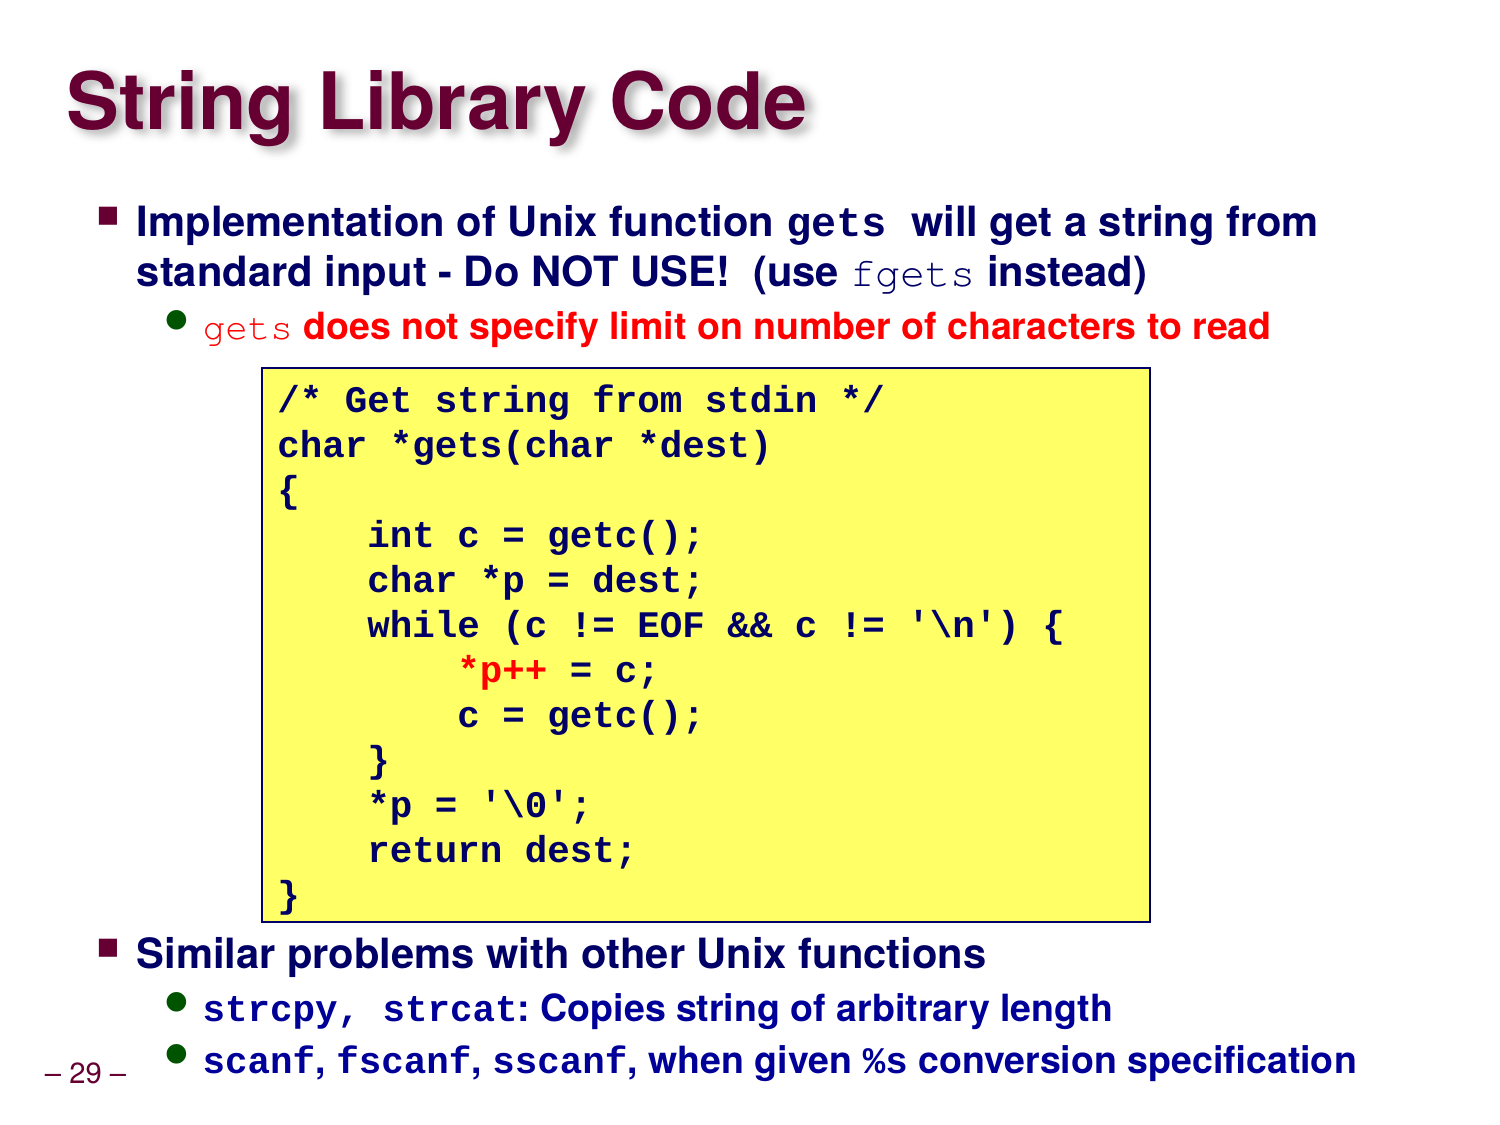

# String Library Code
Implementation of Unix function gets will get a string from standard input - Do NOT USE!  (use fgets instead)
gets does not specify limit on number of characters to read
/* Get string from stdin */
char *gets(char *dest)
{
    int c = getc();
    char *p = dest;
    while (c != EOF && c != '\n') {
        *p++ = c;
        c = getc();
    }
    *p = '\0';
    return dest;
}
Similar problems with other Unix functions
strcpy, strcat: Copies string of arbitrary length
scanf, fscanf, sscanf, when given %s conversion specification